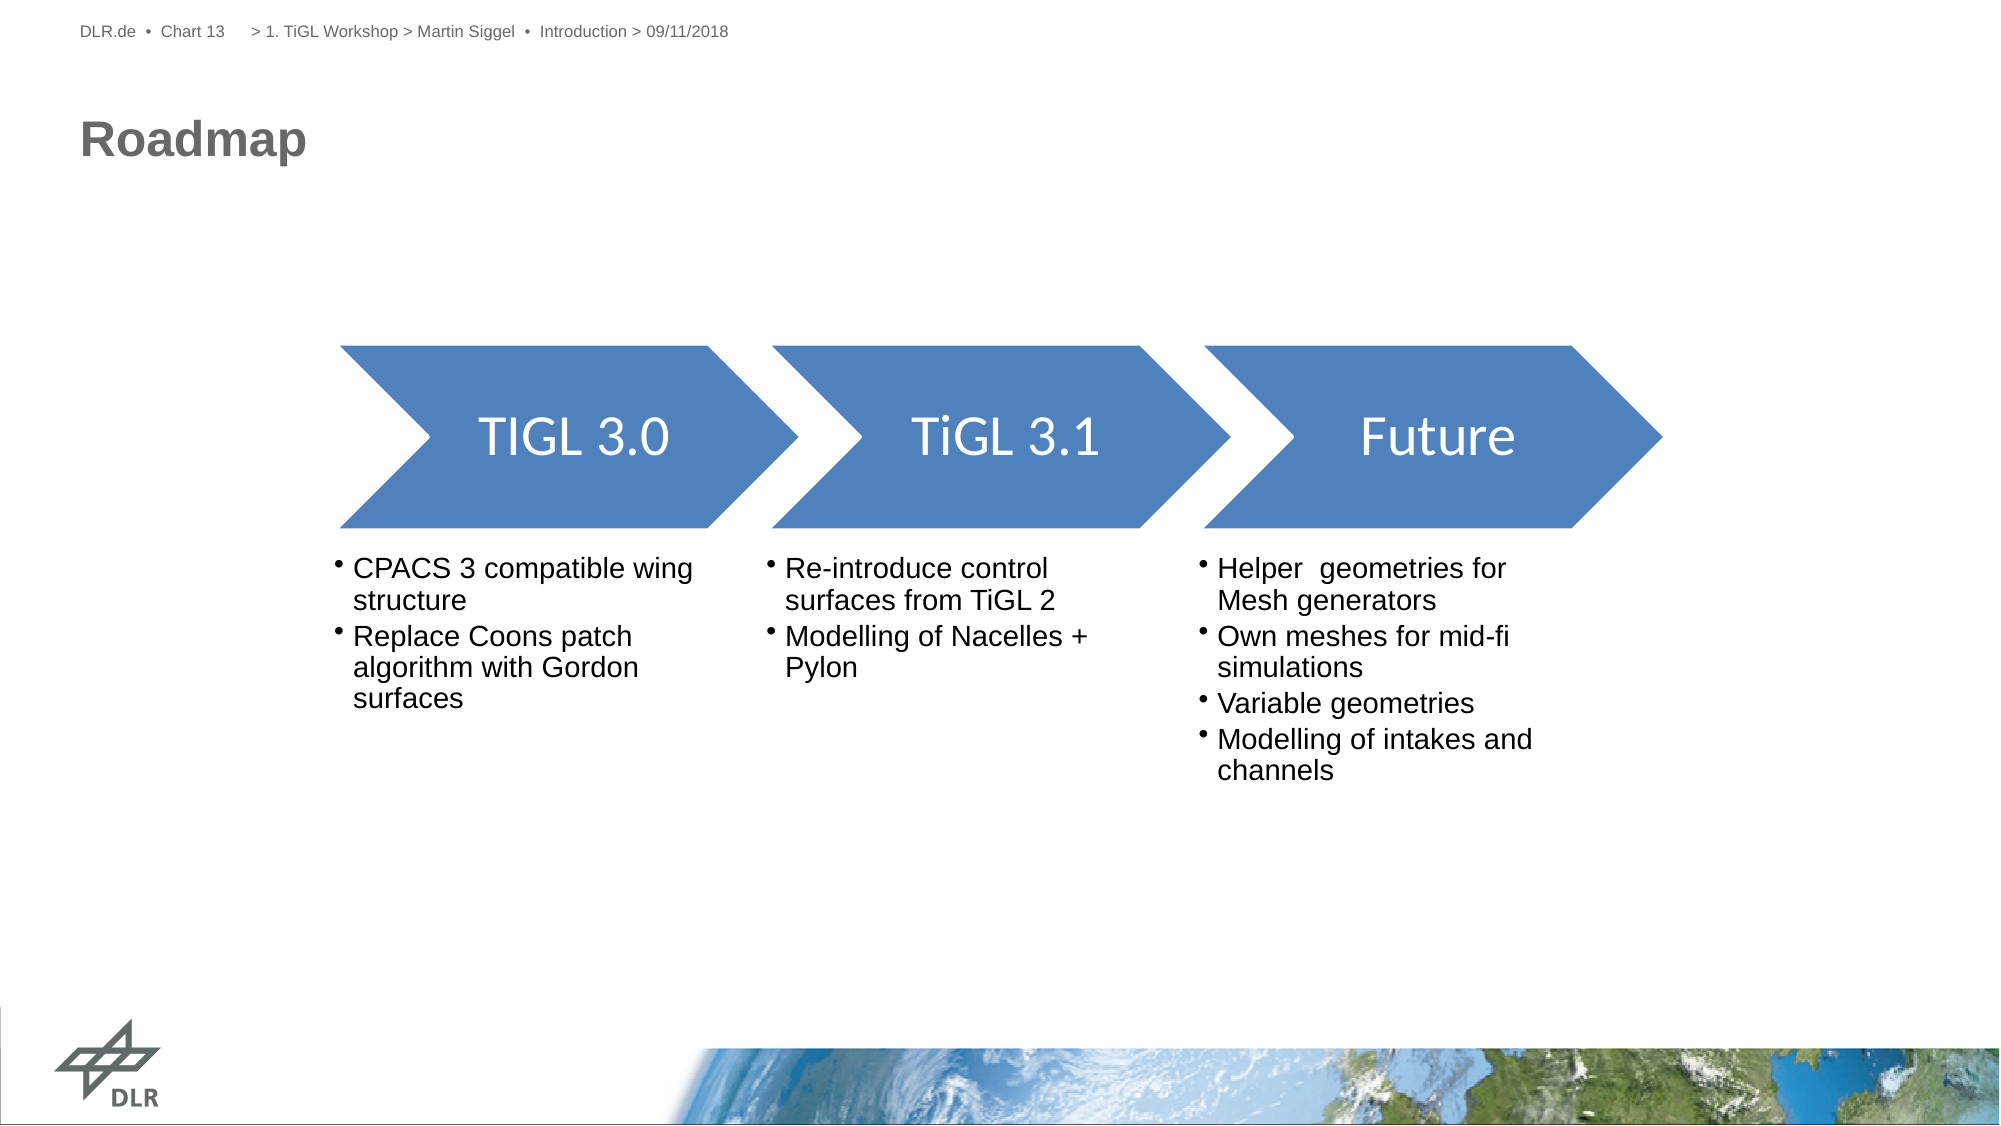

DLR.de  •  Chart 13
> 1. TiGL Workshop > Martin Siggel  •  Introduction > 09/11/2018
# Roadmap
TIGL 3.0
CPACS 3 compatible wing structure
Replace Coons patch algorithm with Gordon surfaces
TiGL 3.1
Re-introduce control surfaces from TiGL 2
Modelling of Nacelles + Pylon
Future
Helper  geometries for Mesh generators
Own meshes for mid-fi simulations
Variable geometries
Modelling of intakes and channels